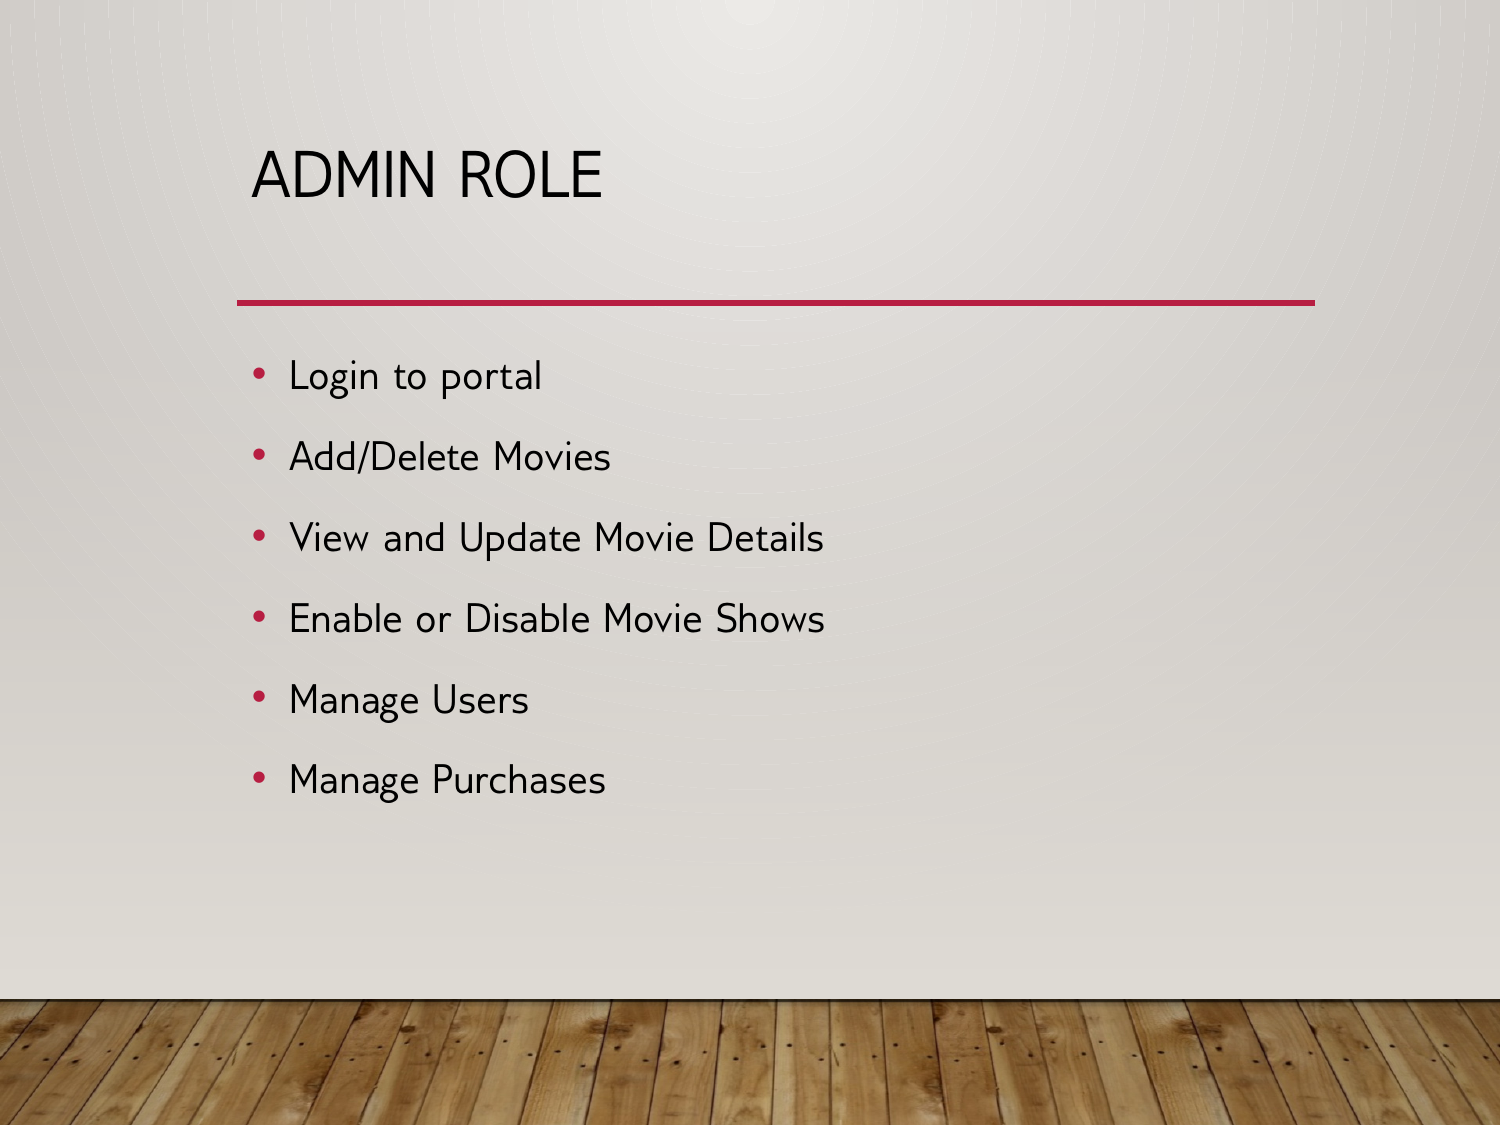

# Admin role
Login to portal
Add/Delete Movies
View and Update Movie Details
Enable or Disable Movie Shows
Manage Users
Manage Purchases